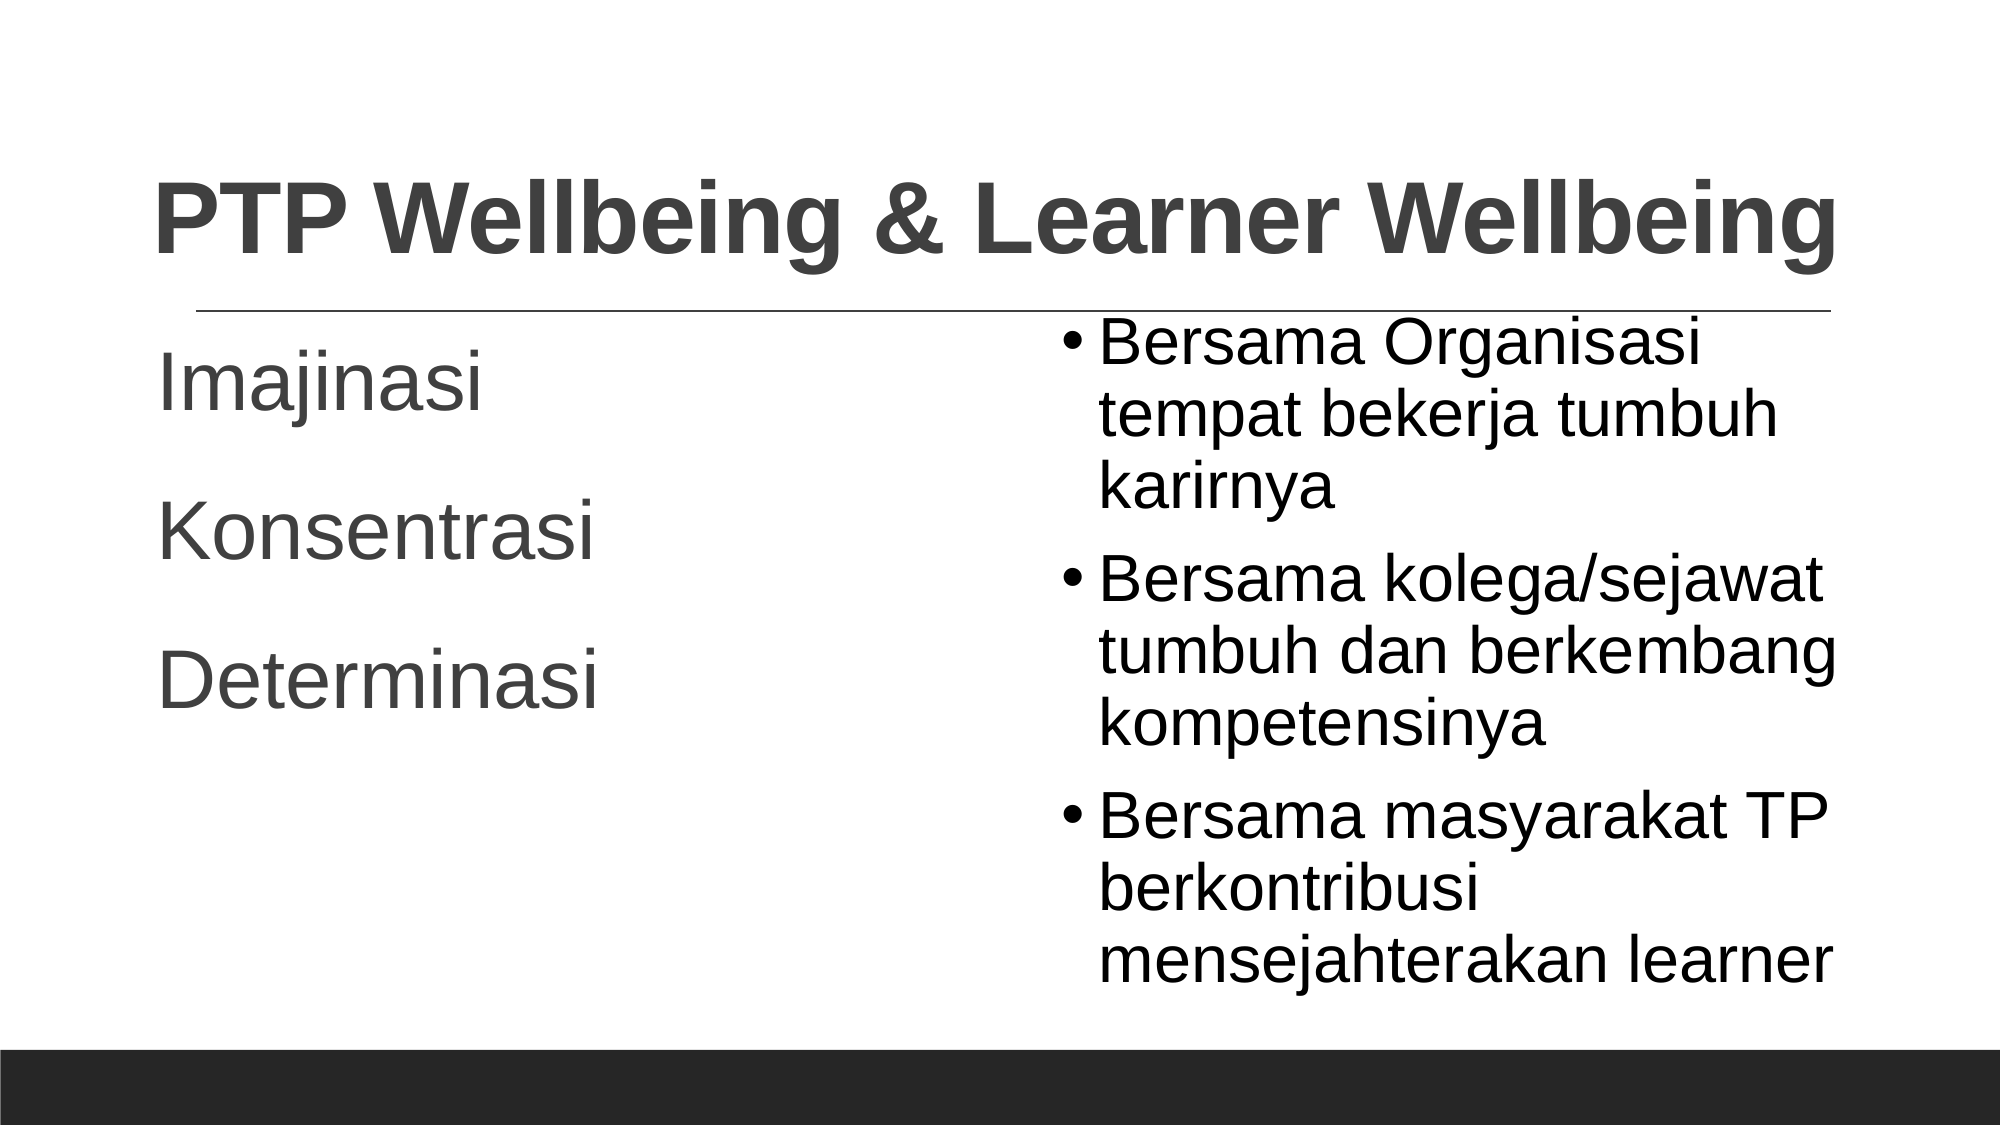

# PTP Wellbeing & Learner Wellbeing
Imajinasi
Konsentrasi
Determinasi
Bersama Organisasi tempat bekerja tumbuh karirnya
Bersama kolega/sejawat tumbuh dan berkembang kompetensinya
Bersama masyarakat TP berkontribusi mensejahterakan learner